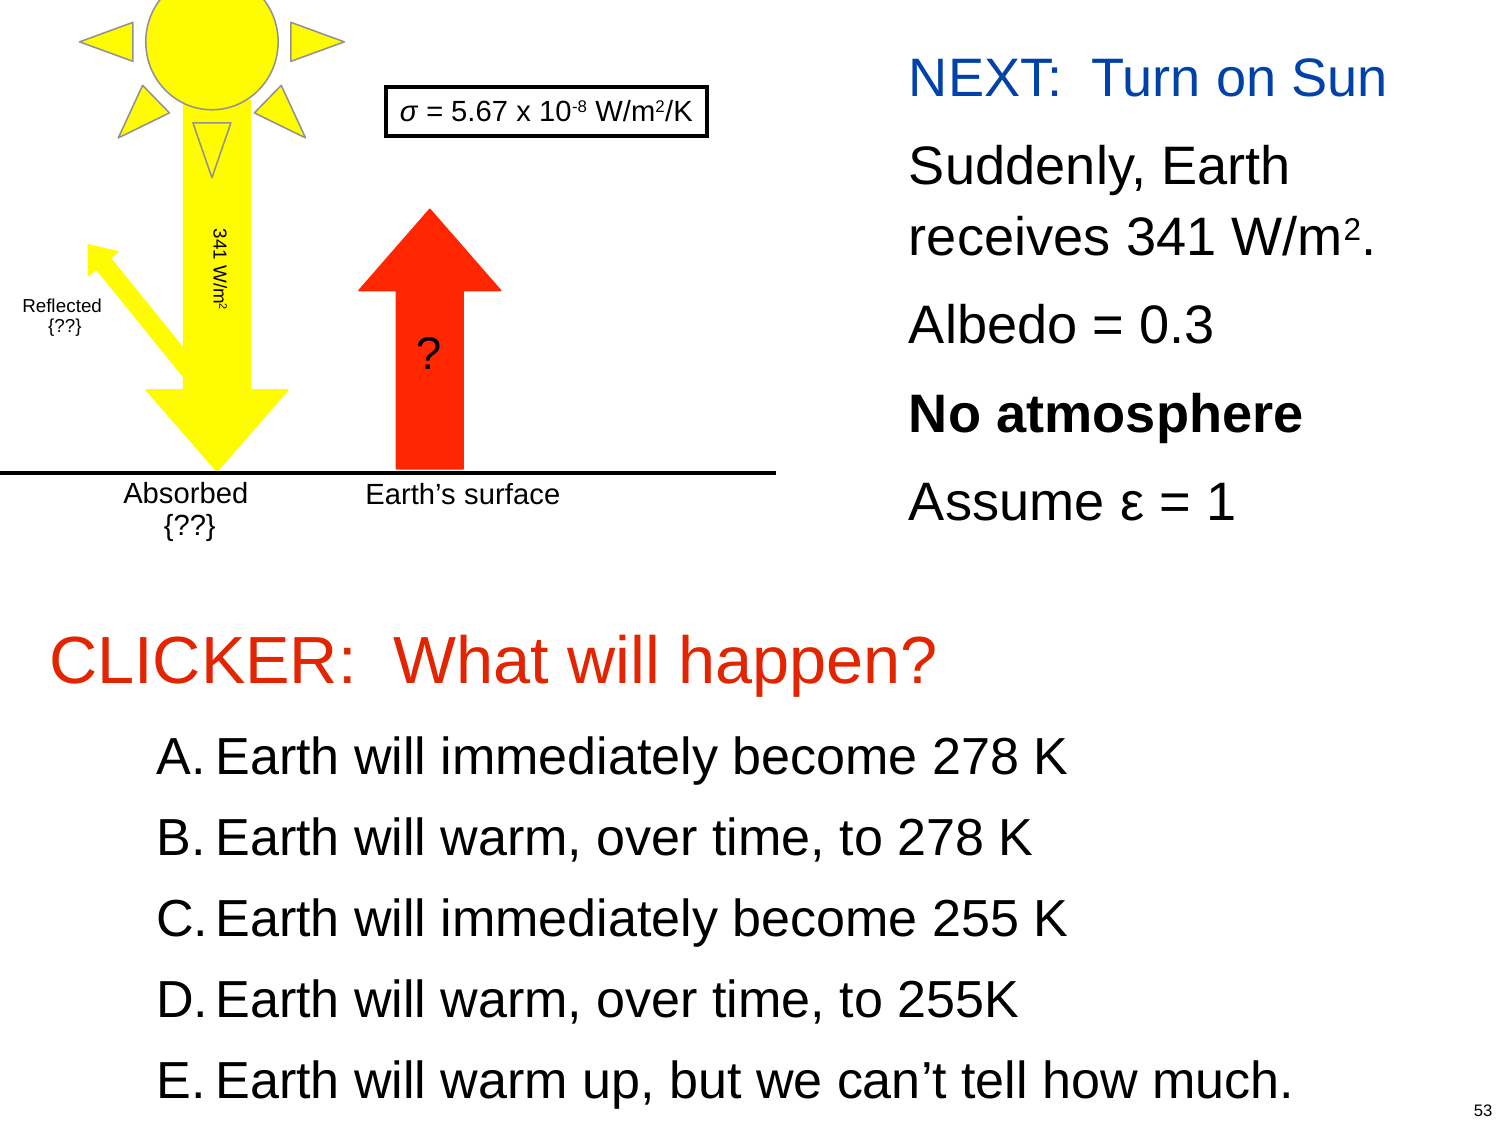

?
Absorbed
{??}

Earth’s surface
σ = 5.67 x 10-8 W/m2/K

341 W/m2
Reflected
{??}
NEXT:  Turn on Sun
Suddenly, Earth receives 341 W/m2.
Albedo = 0.3
No atmosphere
Assume ε = 1
CLICKER:  What will happen?
Earth will immediately become 278 K
Earth will warm, over time, to 278 K
Earth will immediately become 255 K
Earth will warm, over time, to 255K
Earth will warm up, but we can’t tell how much.
53